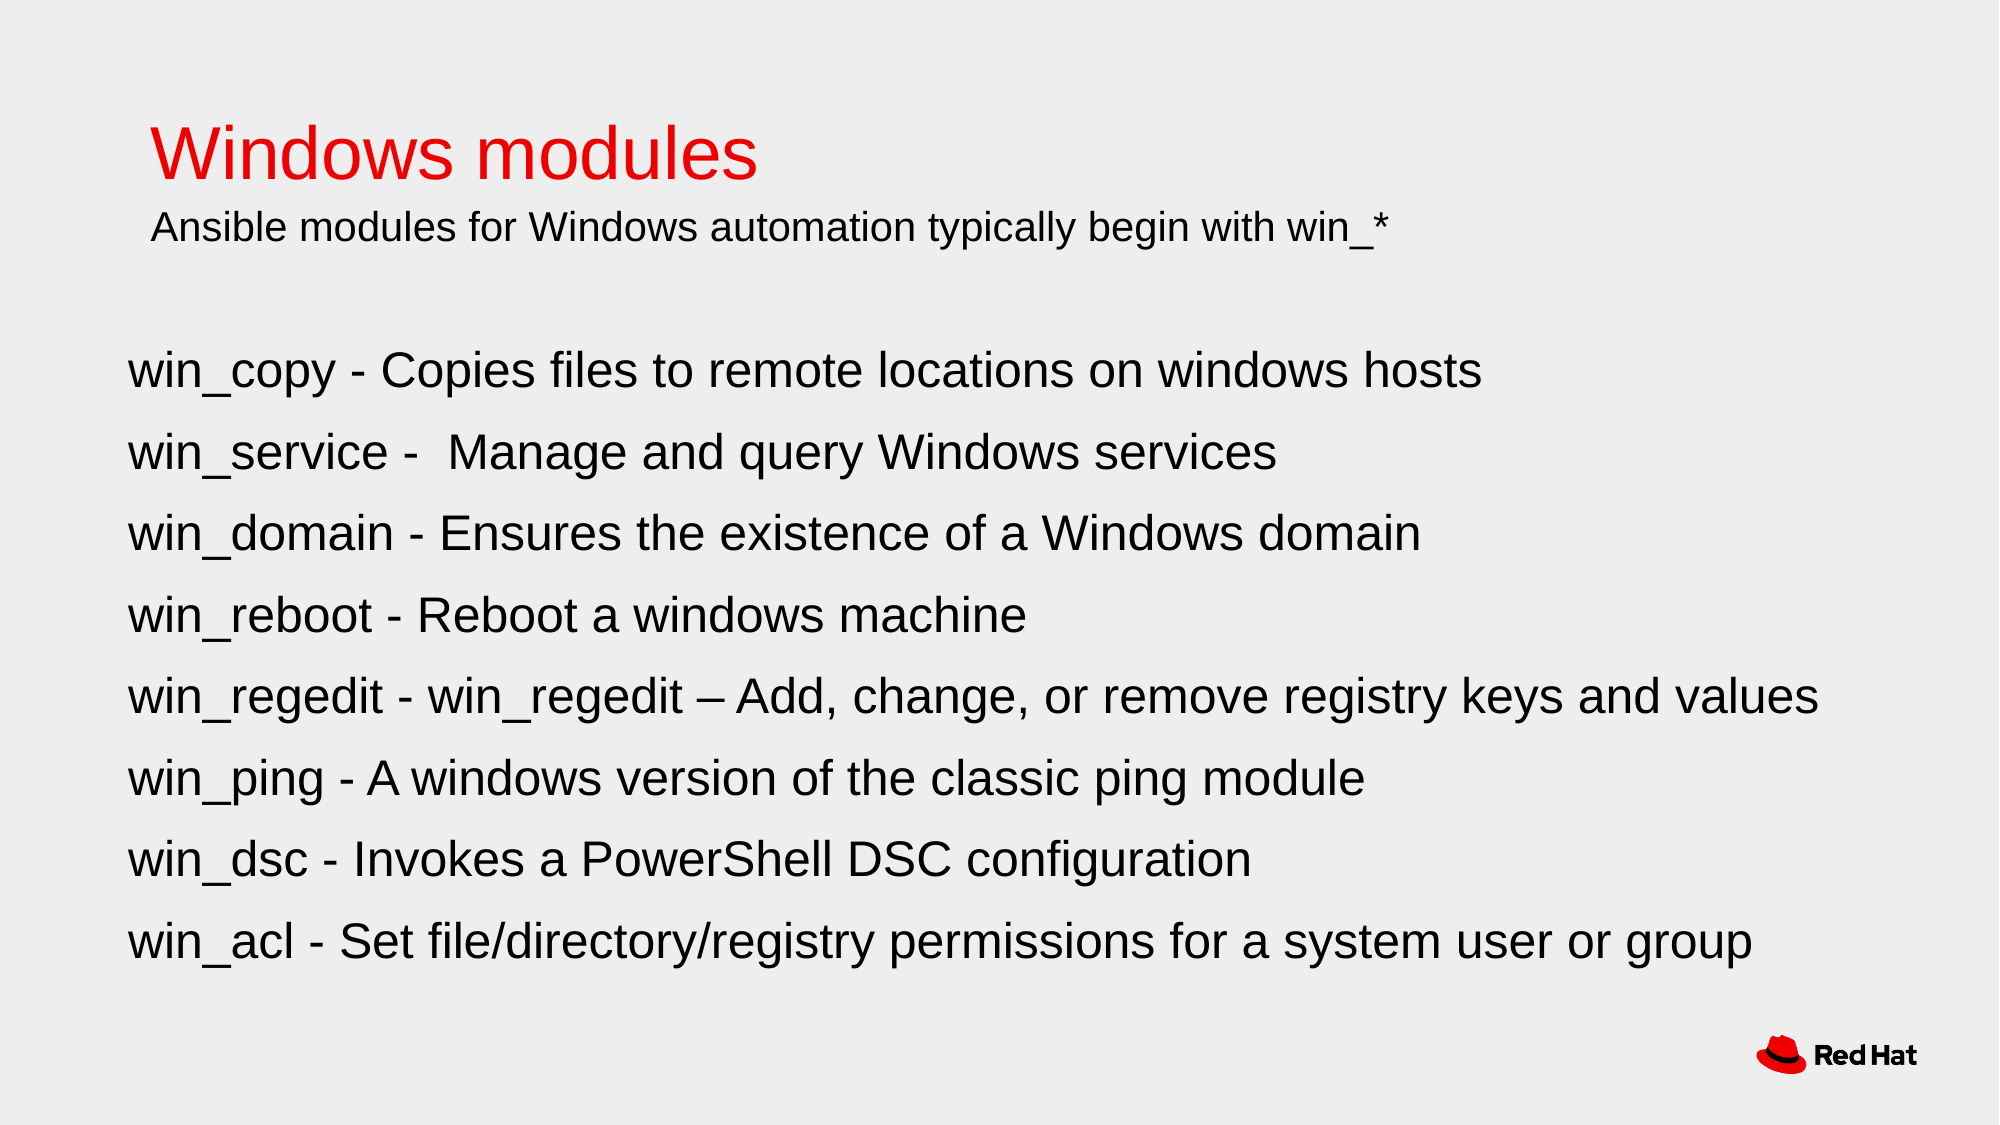

Windows modules
Ansible modules for Windows automation typically begin with win_*

win_copy - Copies files to remote locations on windows hosts
win_service -  Manage and query Windows services
win_domain - Ensures the existence of a Windows domain
win_reboot - Reboot a windows machine
win_regedit - win_regedit – Add, change, or remove registry keys and values
win_ping - A windows version of the classic ping module
win_dsc - Invokes a PowerShell DSC configuration
win_acl - Set file/directory/registry permissions for a system user or group